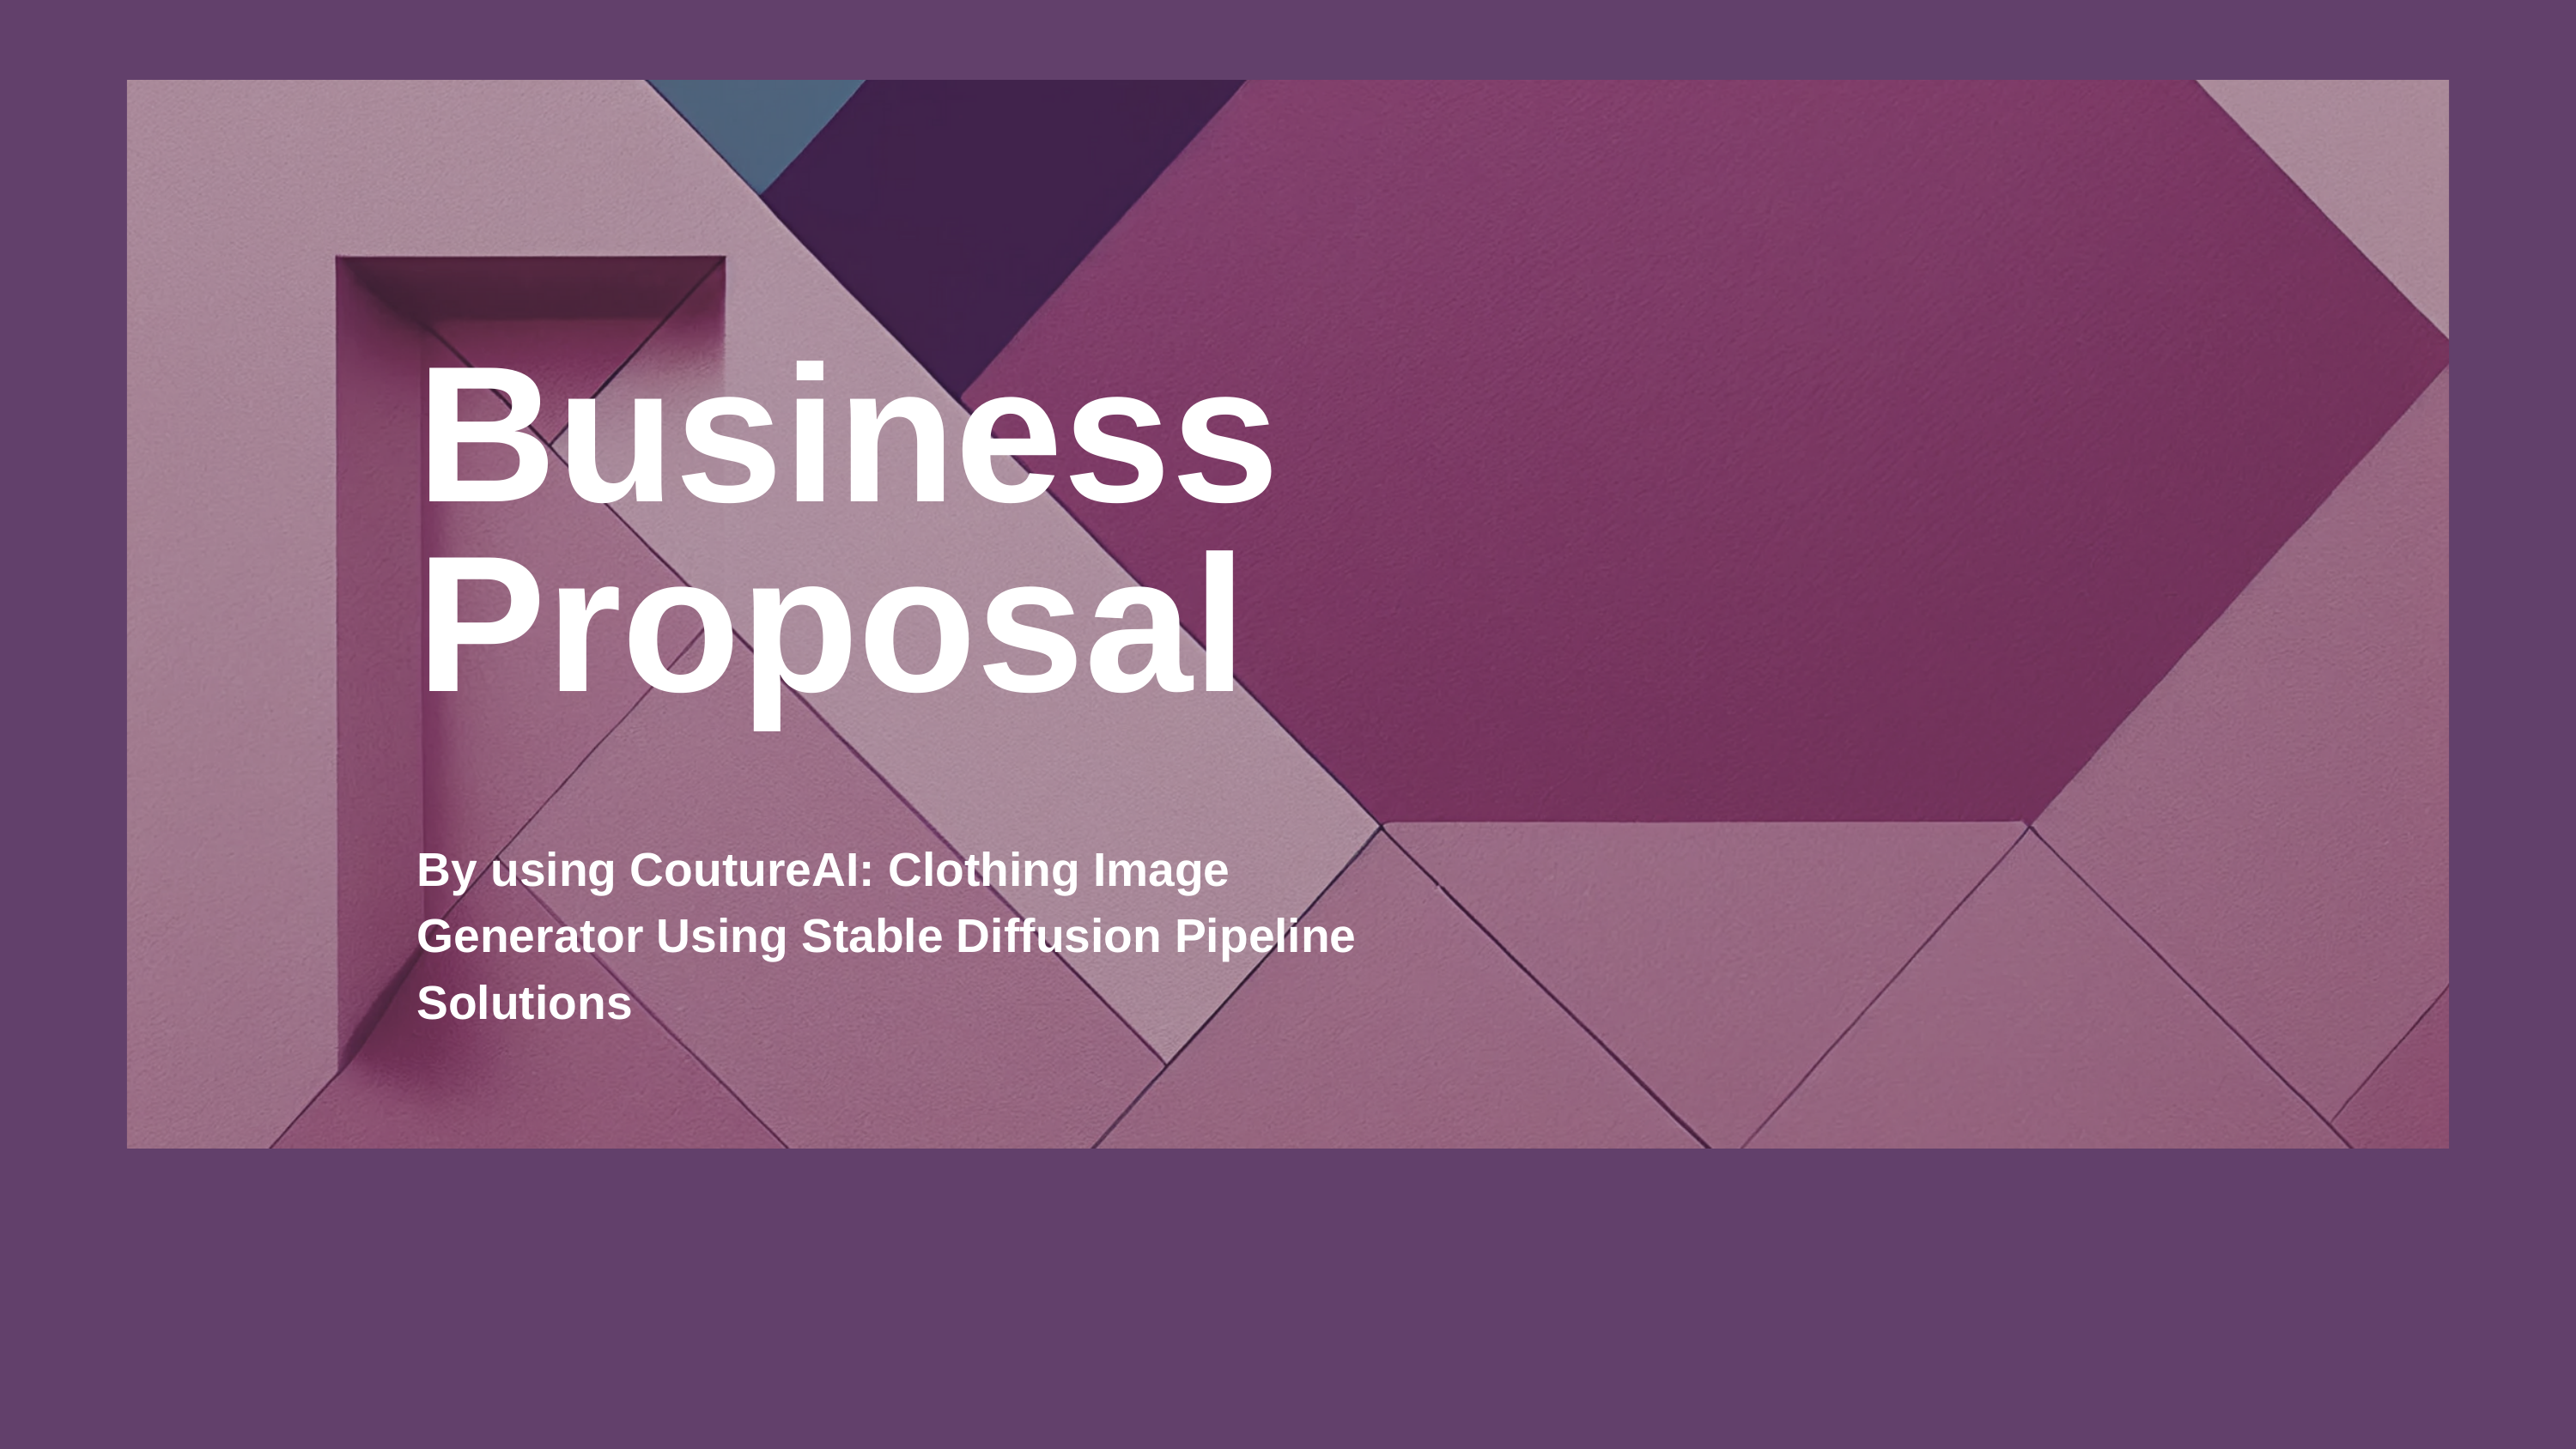

Business
Proposal
By using CoutureAI: Clothing Image Generator Using Stable Diffusion Pipeline  Solutions